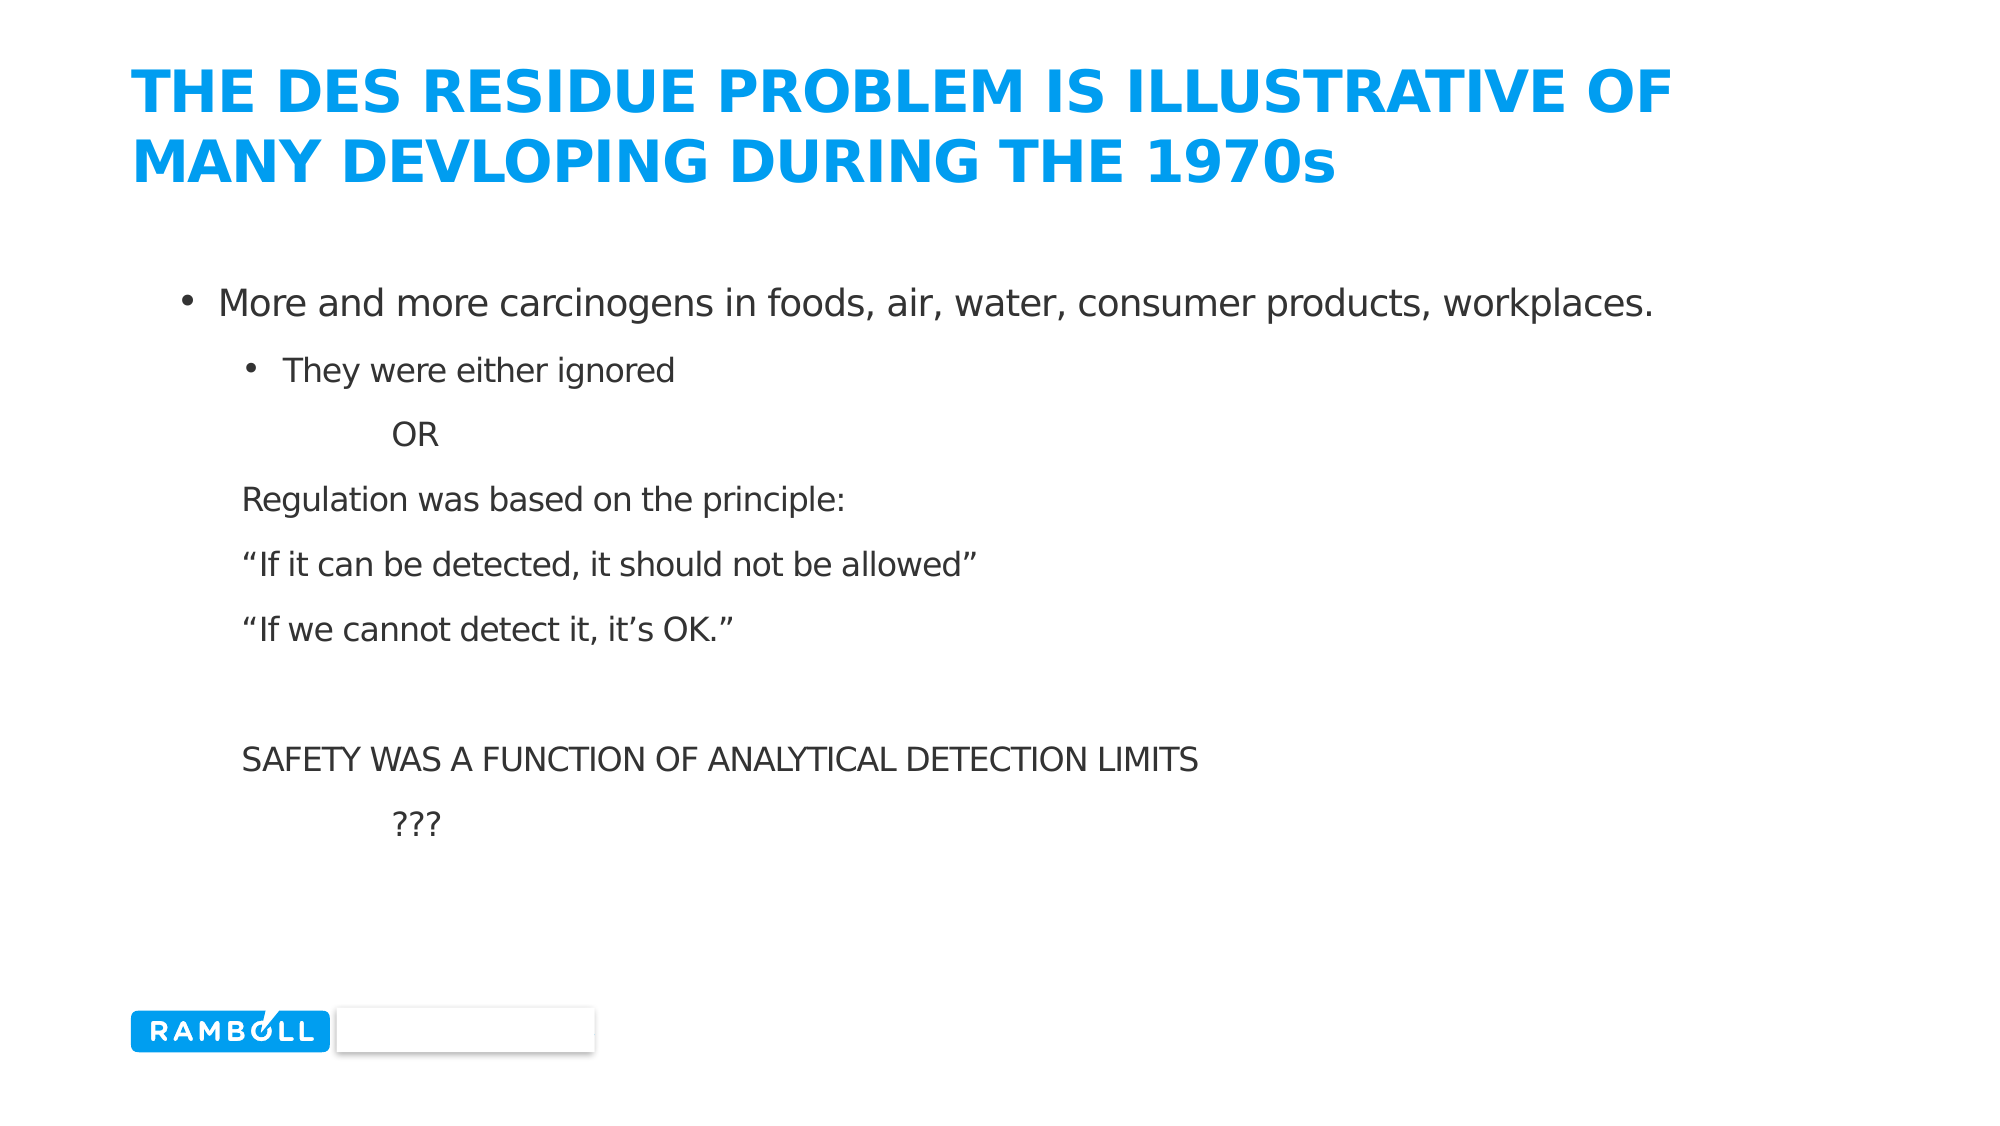

# THE DES RESIDUE PROBLEM IS ILLUSTRATIVE OF MANY DEVLOPING DURING THE 1970s
More and more carcinogens in foods, air, water, consumer products, workplaces.
They were either ignored
	OR
Regulation was based on the principle:
“If it can be detected, it should not be allowed”
“If we cannot detect it, it’s OK.”

SAFETY WAS A FUNCTION OF ANALYTICAL DETECTION LIMITS
	???